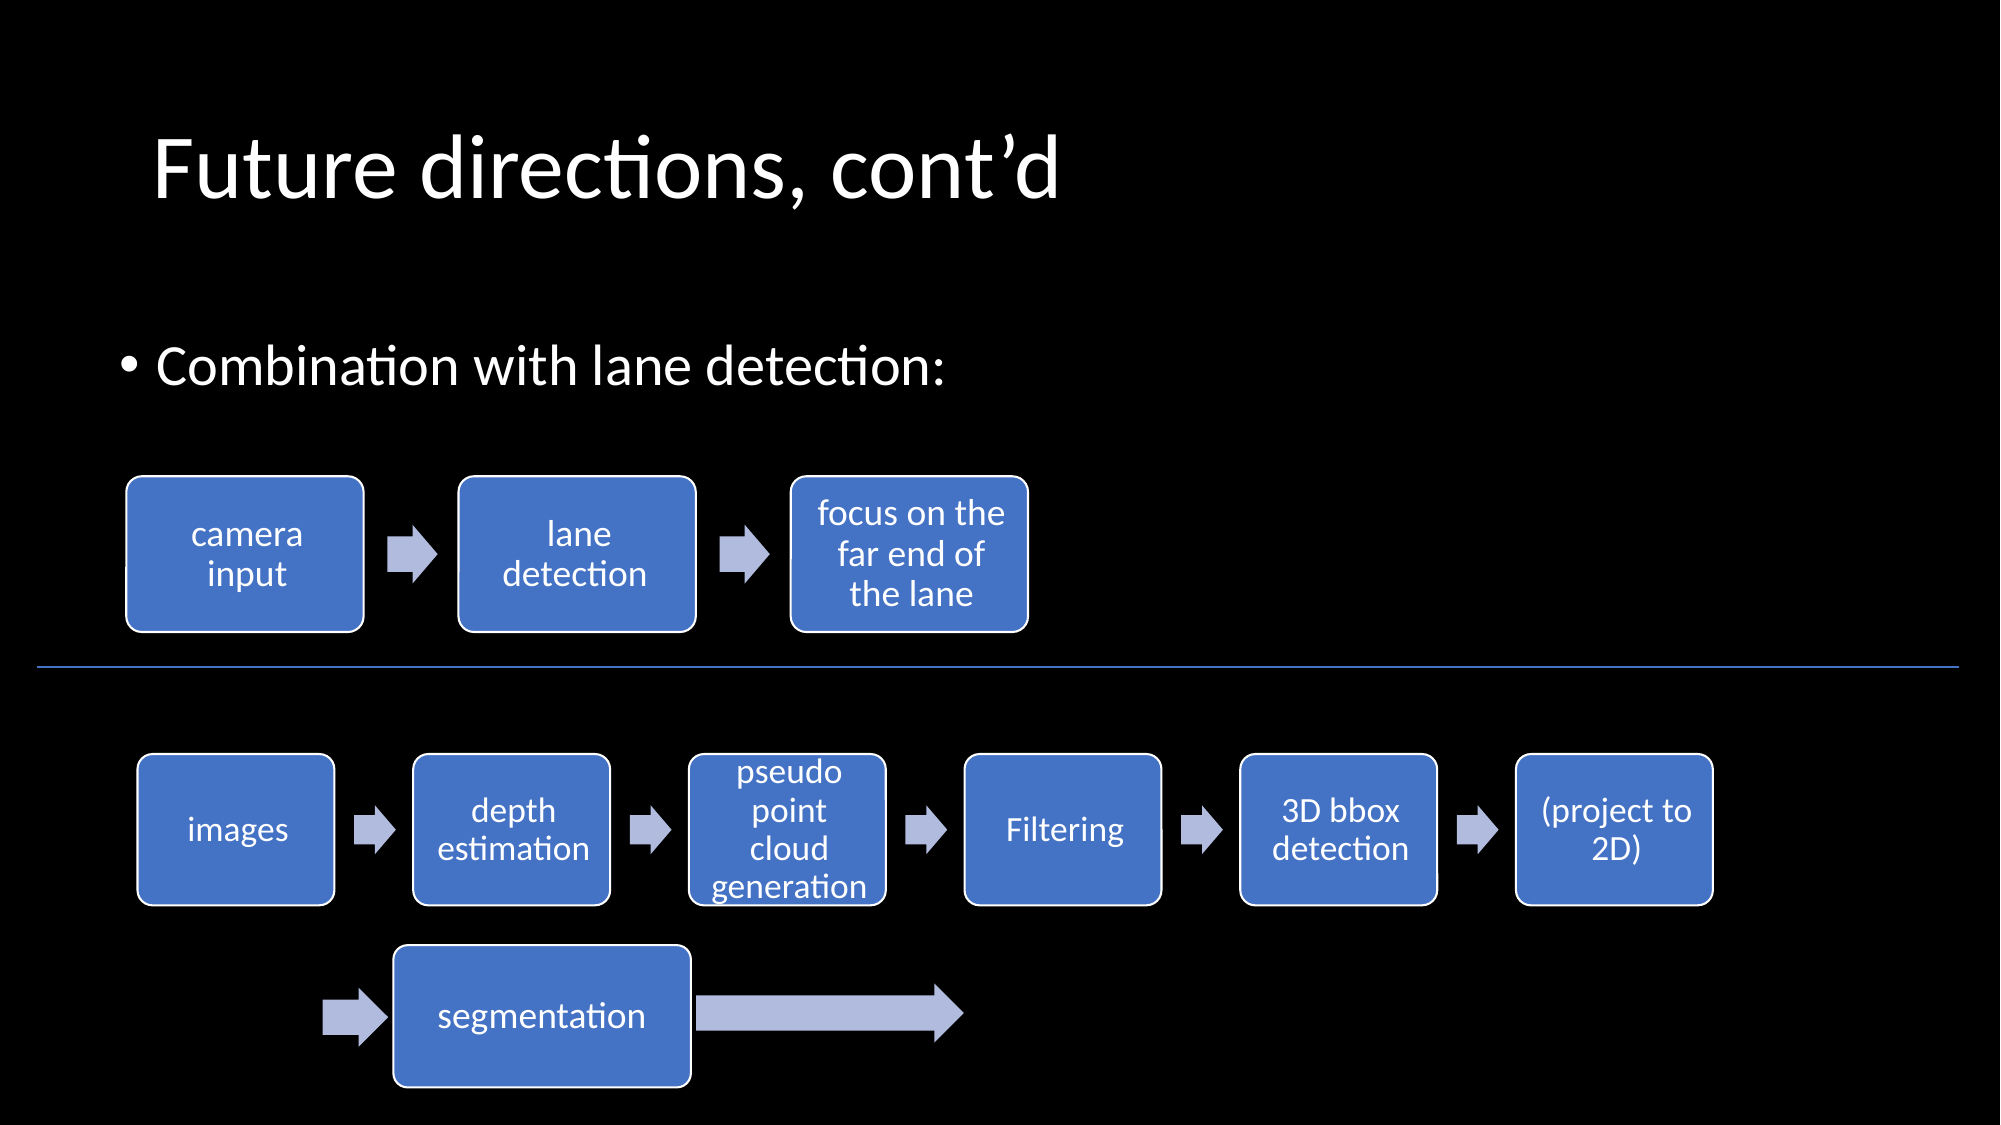

# Future directions, cont’d

Combination with lane detection:

camera input

lane detection

focus on the far end of the lane
images

depth estimation

pseudo point cloud generation

Filtering

3D bbox detection

(project to 2D)

segmentation